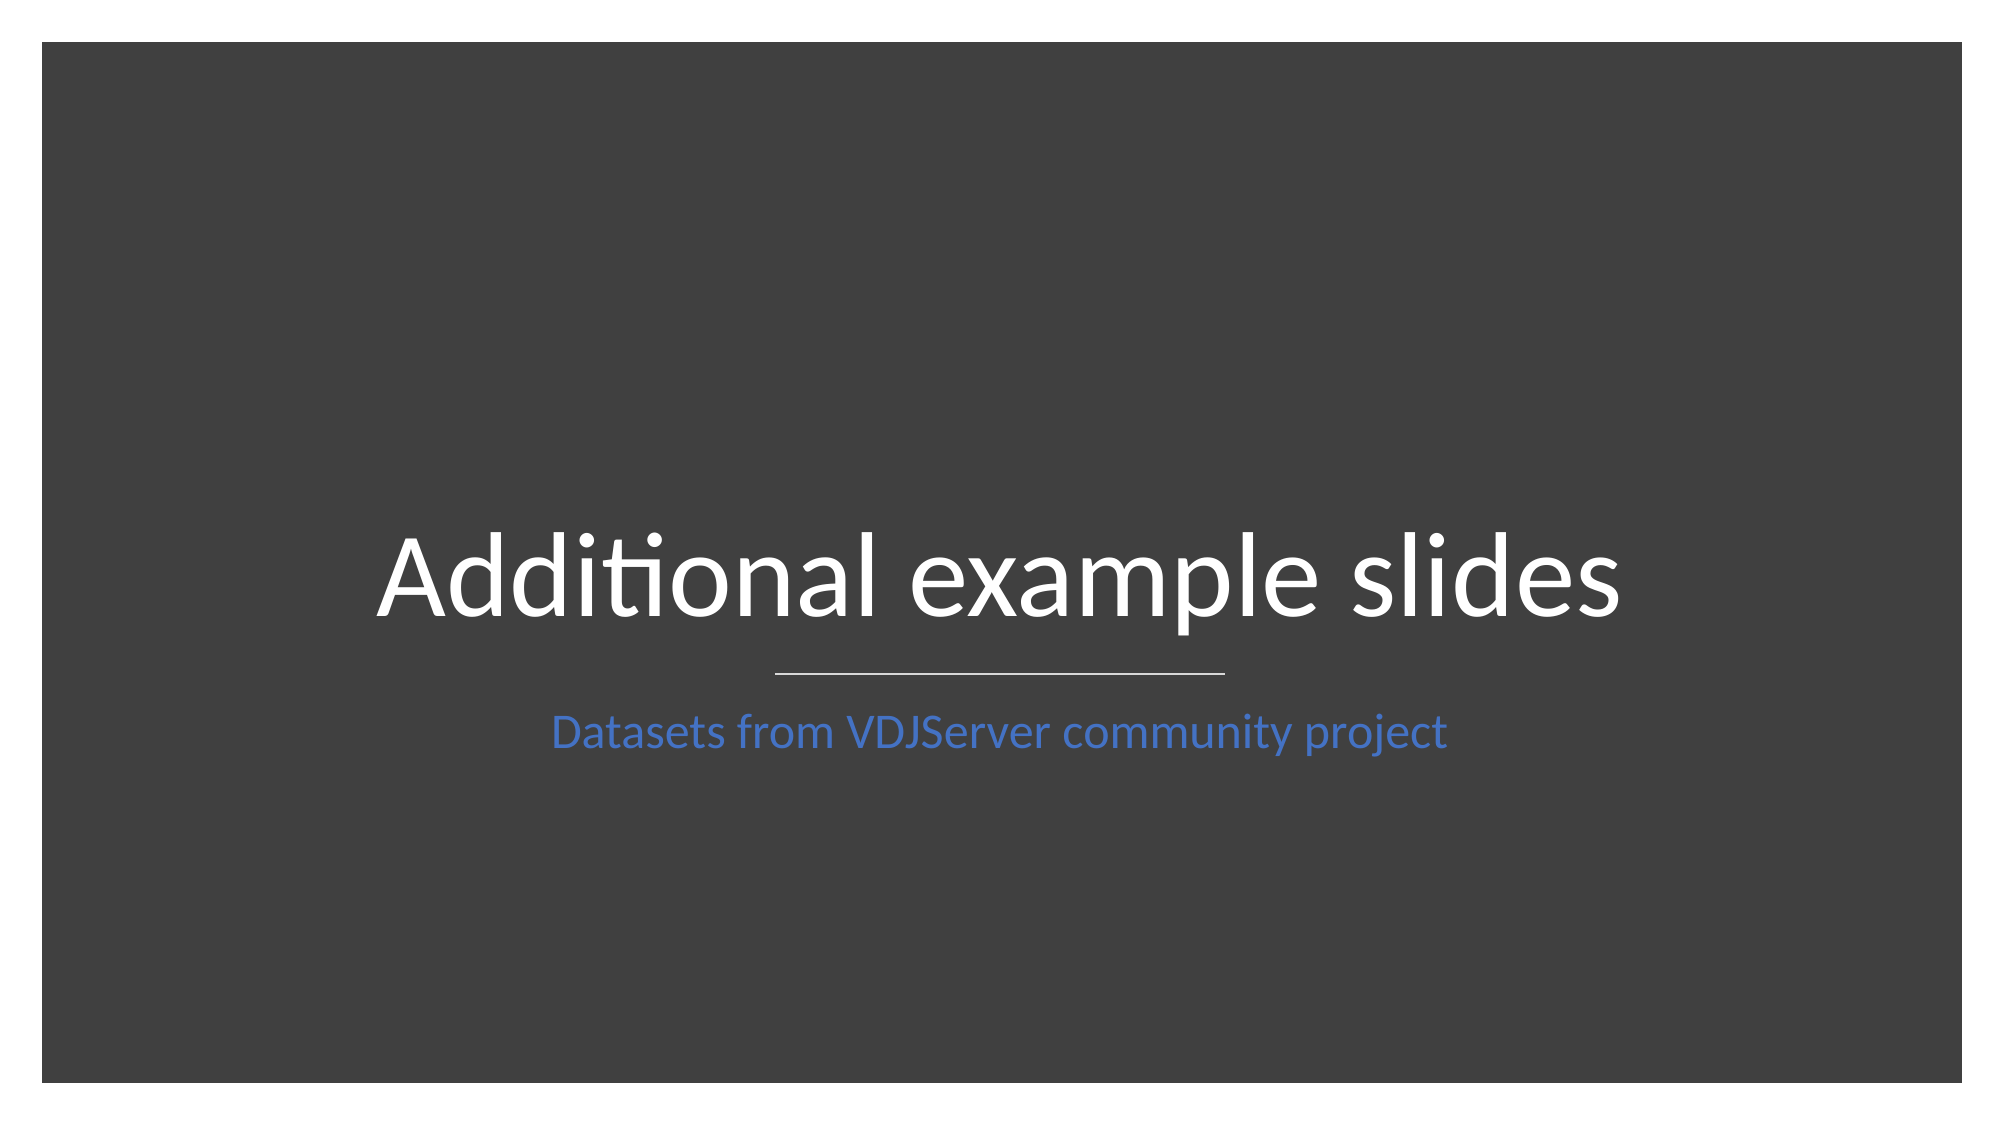

# Additional example slides
Datasets from VDJServer community project